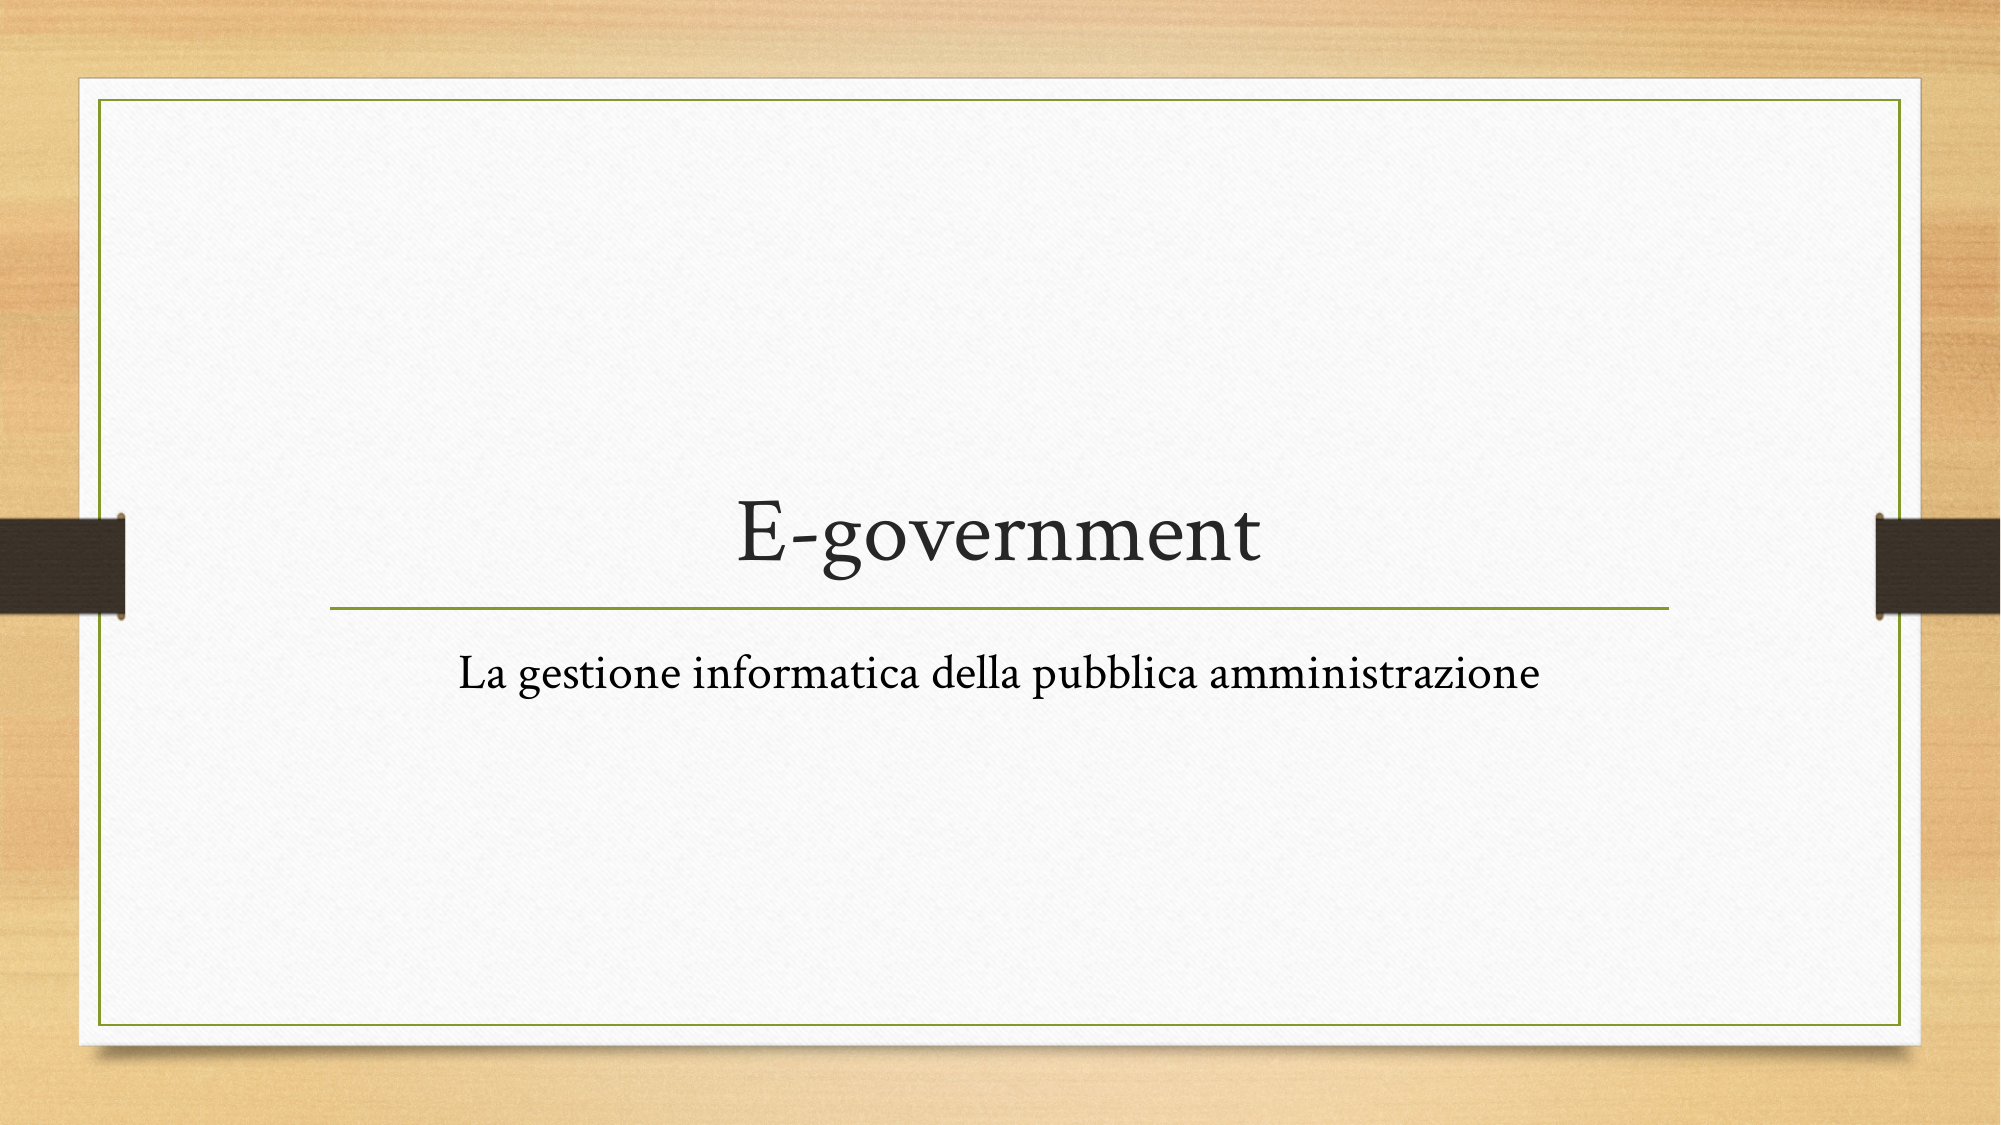

# E-government
La gestione informatica della pubblica amministrazione